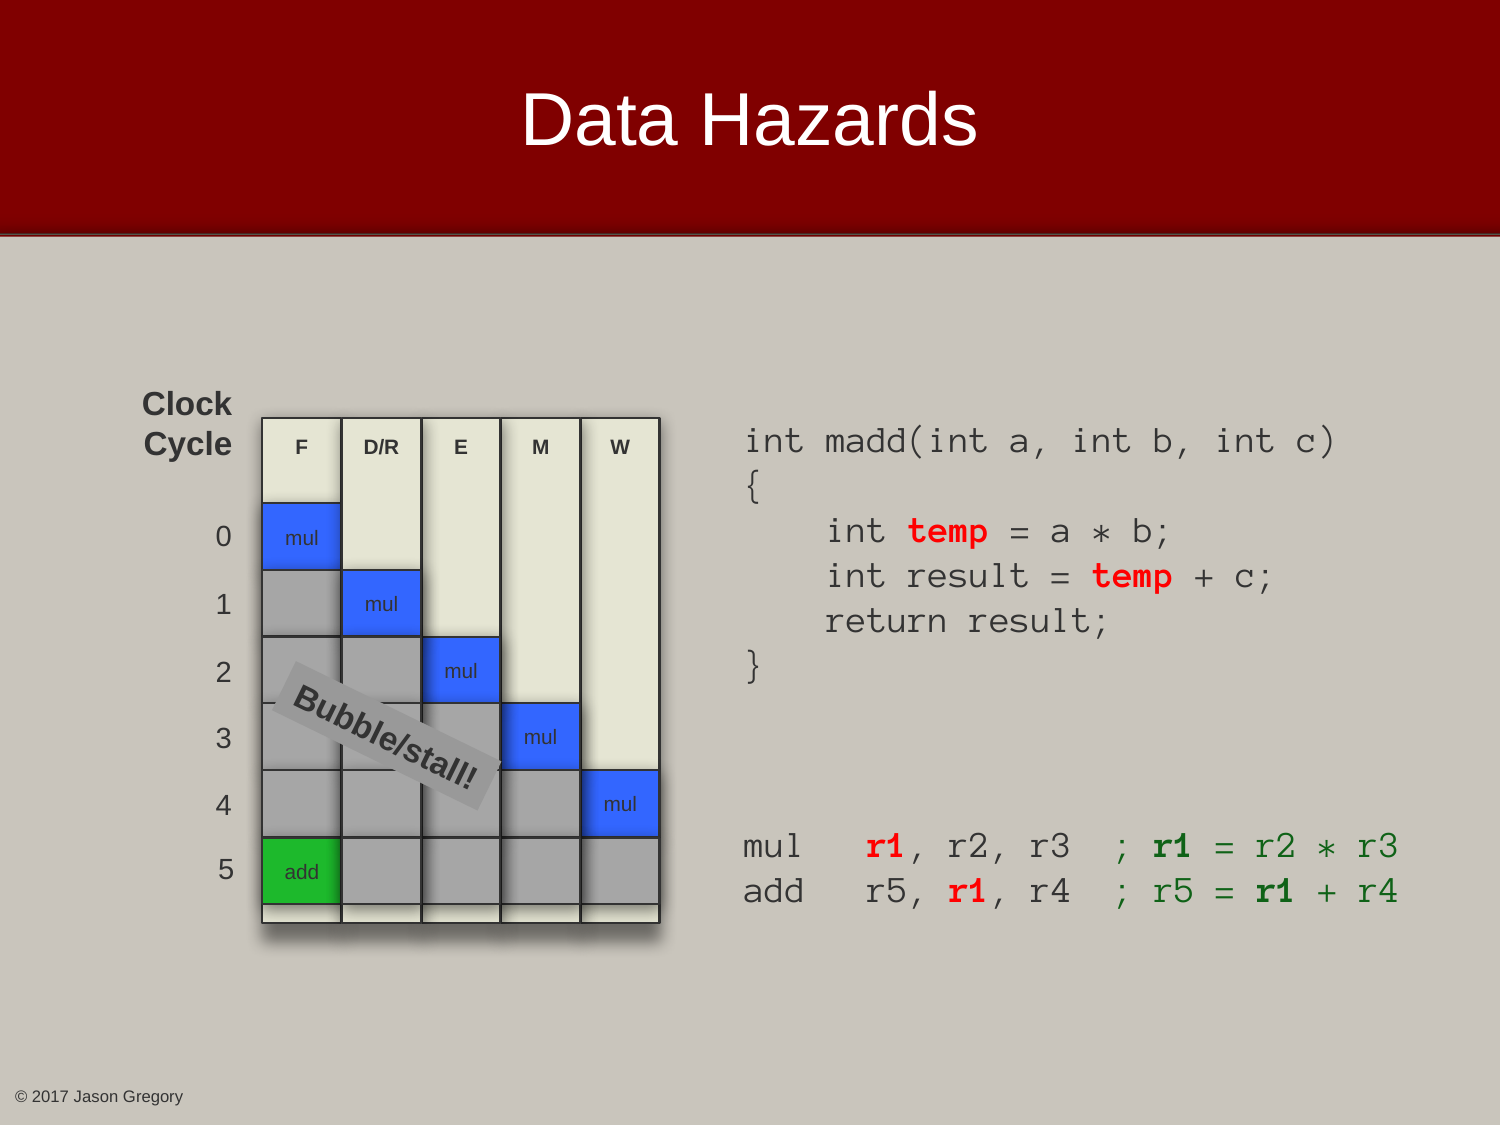

# Data Hazards
Clock
Cycle
int madd(int a, int b, int c)
{
    int temp = a * b;
    int result = temp + c;
    return result;
}

mul   r1, r2, r3  ; r1 = r2 * r3
add   r5, r1, r4  ; r5 = r1 + r4

F
mul

add
D/R
mul

E
mul

M
mul

W
mul

0
1
2
Bubble/stall!
3
4
5
© 2017 Jason Gregory